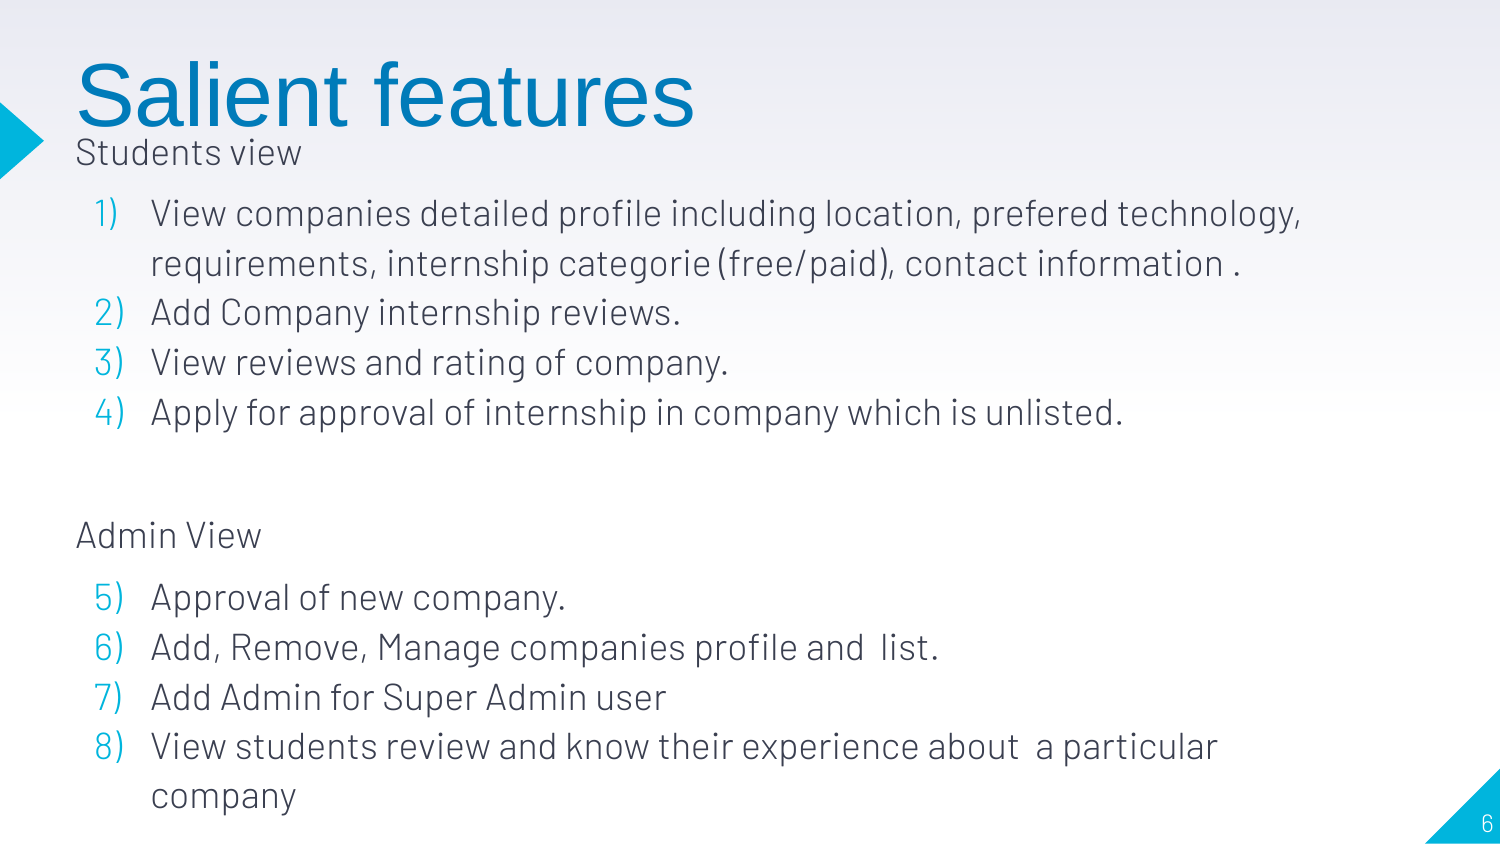

# Salient features
Students view
View companies detailed profile including location, prefered technology,  requirements, internship categorie (free/paid), contact information .
Add Company internship reviews.
View reviews and rating of company.
Apply for approval of internship in company which is unlisted.

Admin View
Approval of new company.
Add, Remove, Manage companies profile and  list.
Add Admin for Super Admin user
View students review and know their experience about  a particular company
6